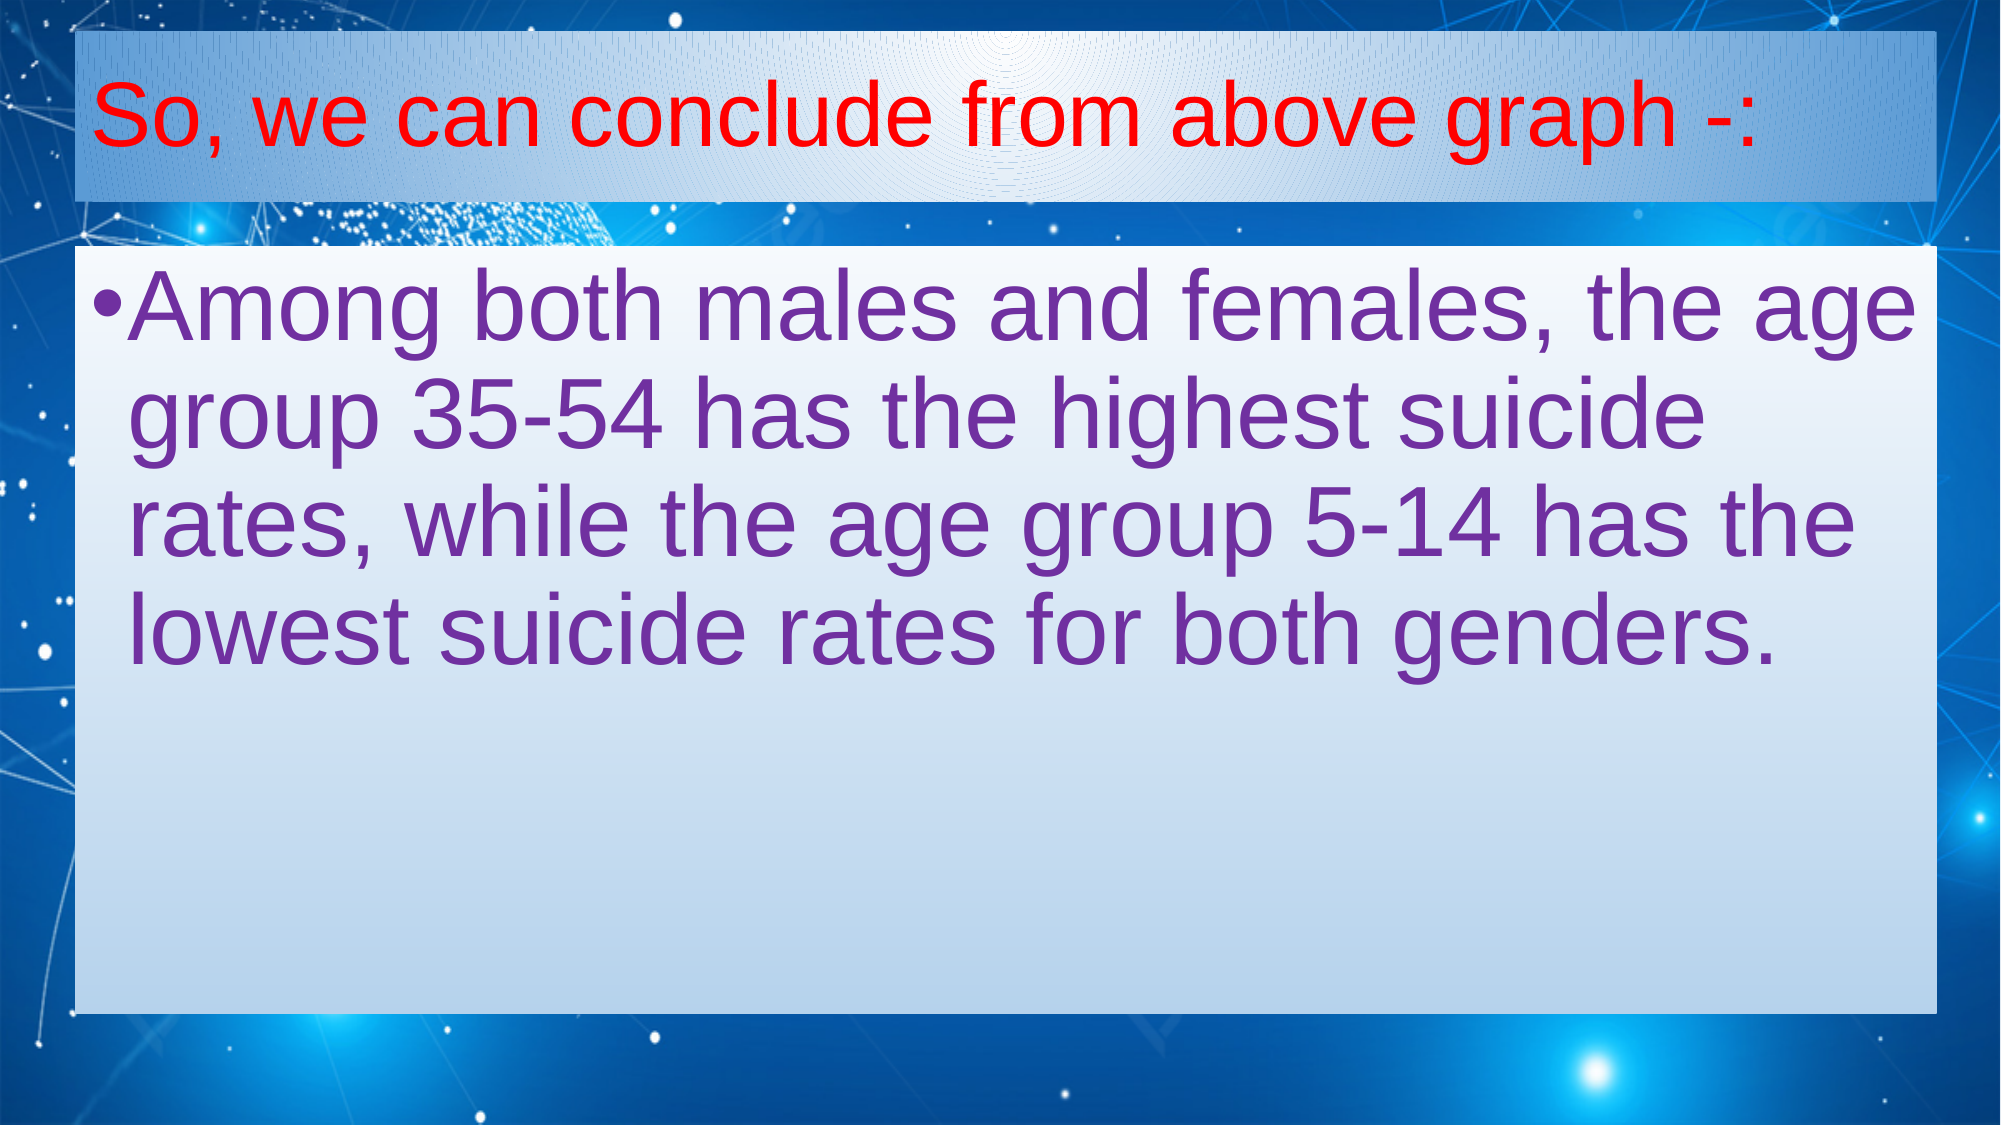

# So, we can conclude from above graph -:
Among both males and females, the age group 35-54 has the highest suicide rates, while the age group 5-14 has the lowest suicide rates for both genders.